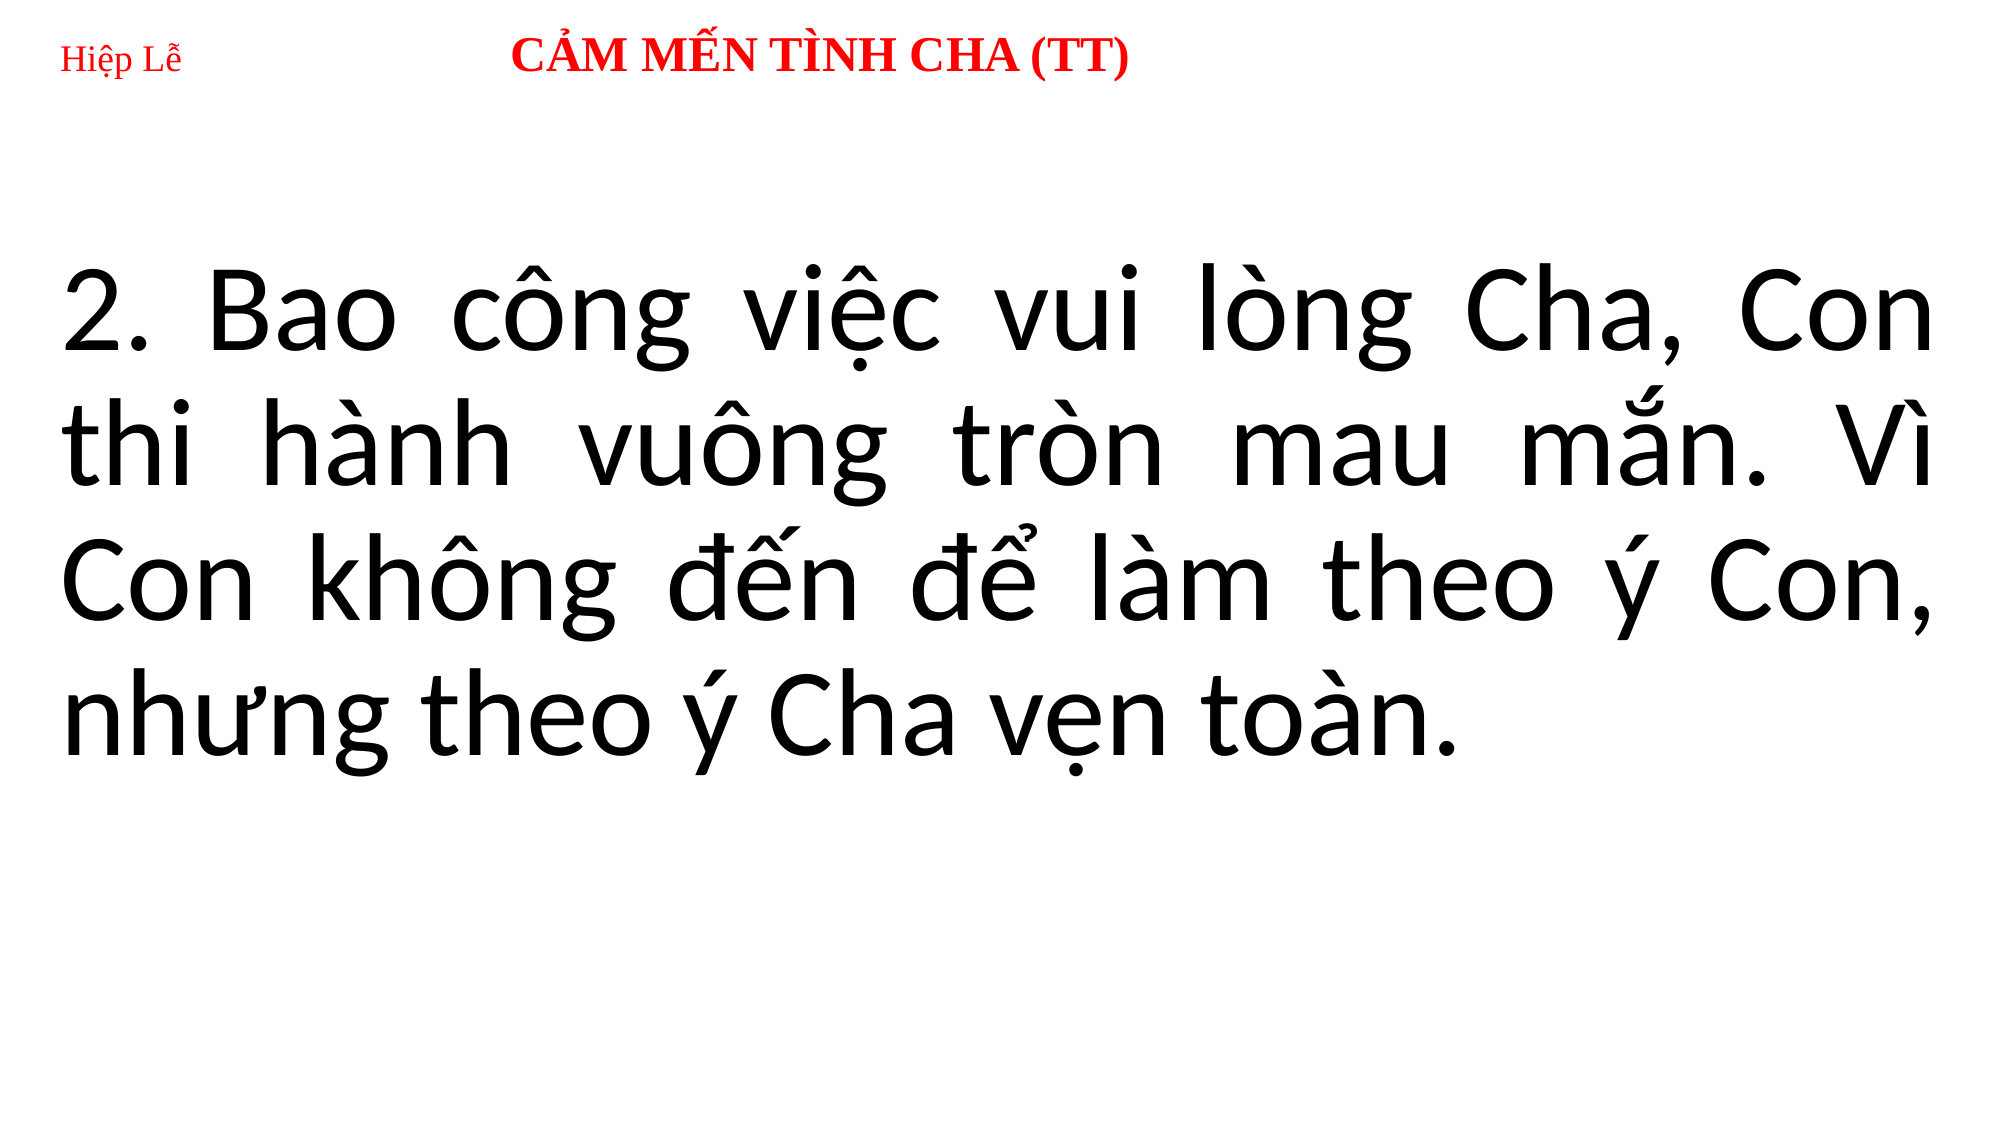

# Hiệp Lễ                            	CẢM MẾN TÌNH CHA (TT)
2. Bao công việc vui lòng Cha, Con thi hành vuông tròn mau mắn. Vì Con không đến để làm theo ý Con, nhưng theo ý Cha vẹn toàn.